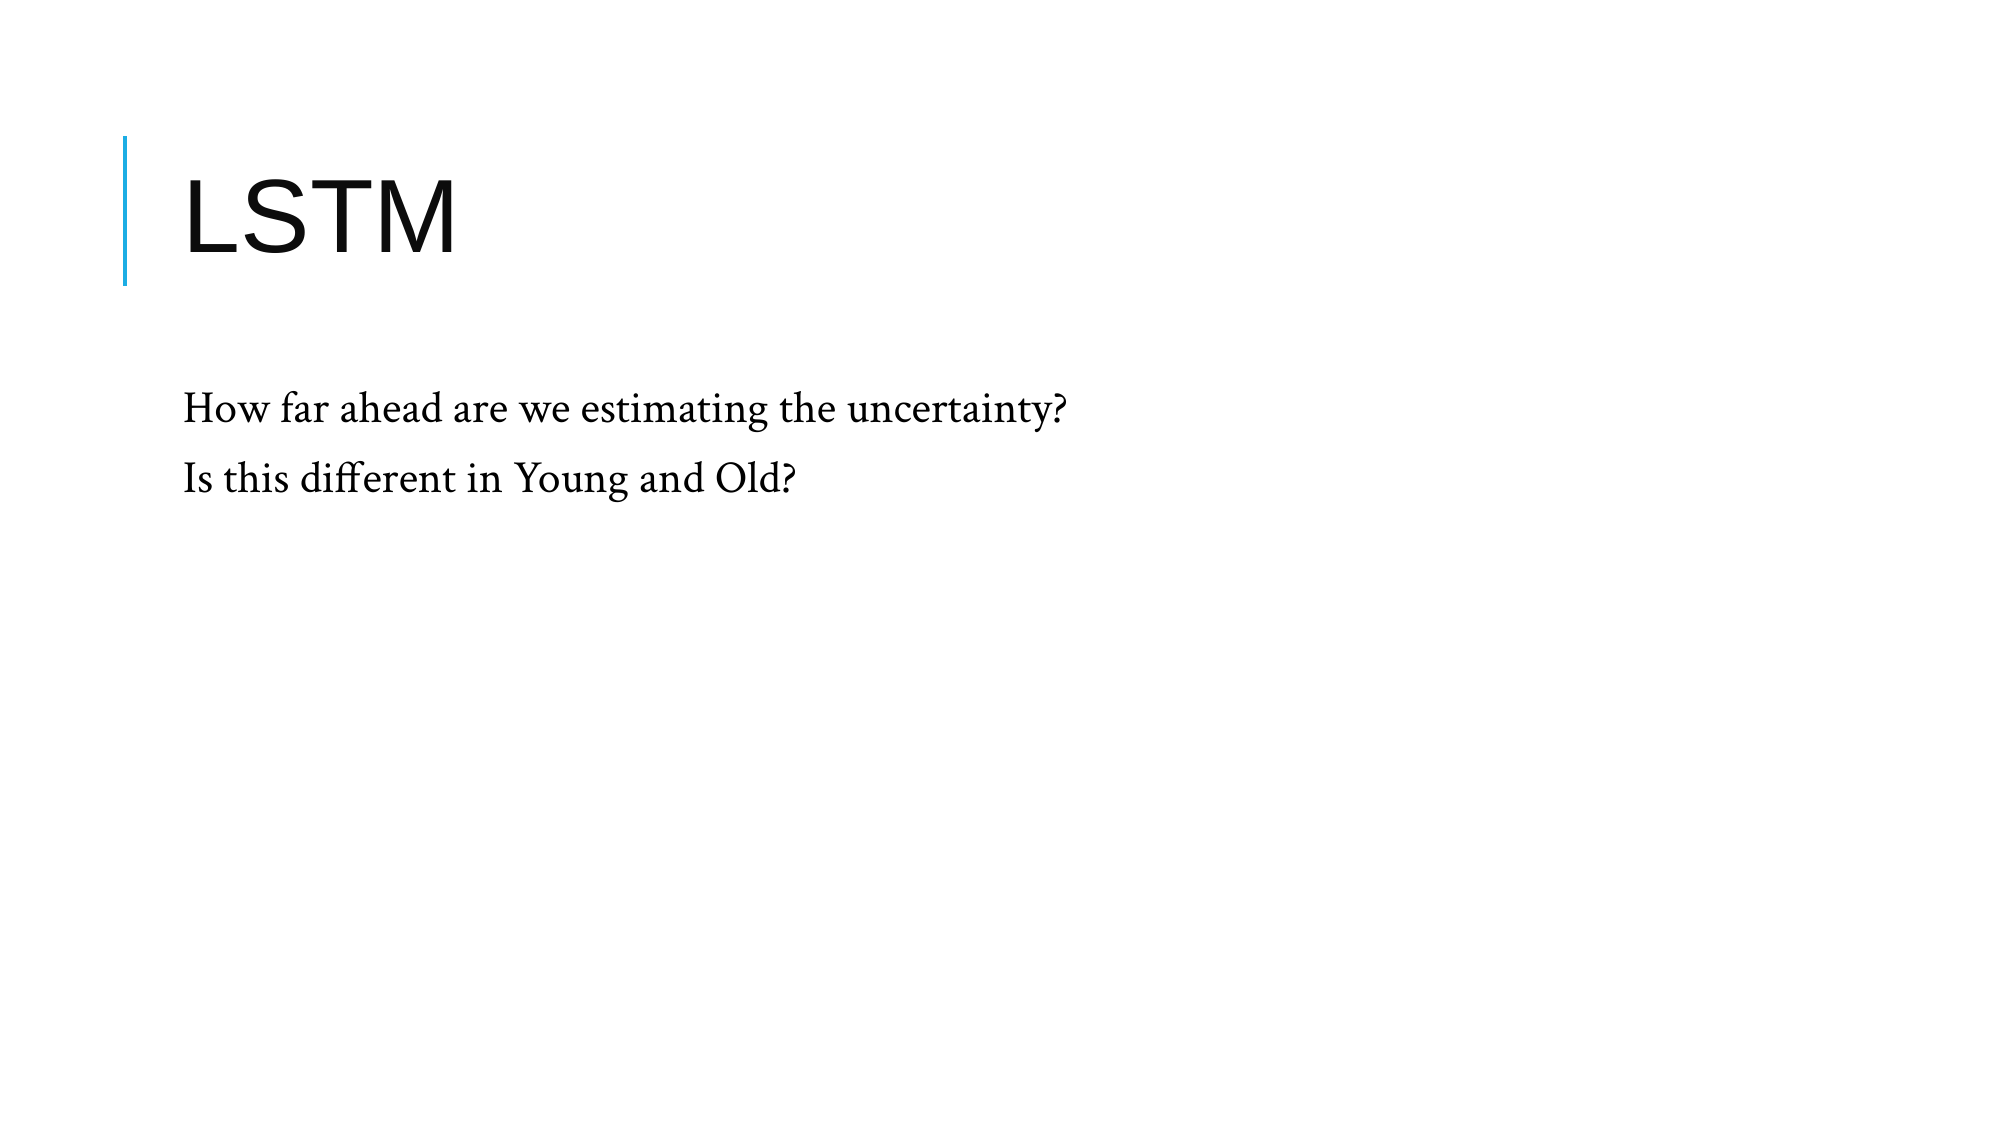

# LSTM
How far ahead are we estimating the uncertainty?
Is this different in Young and Old?